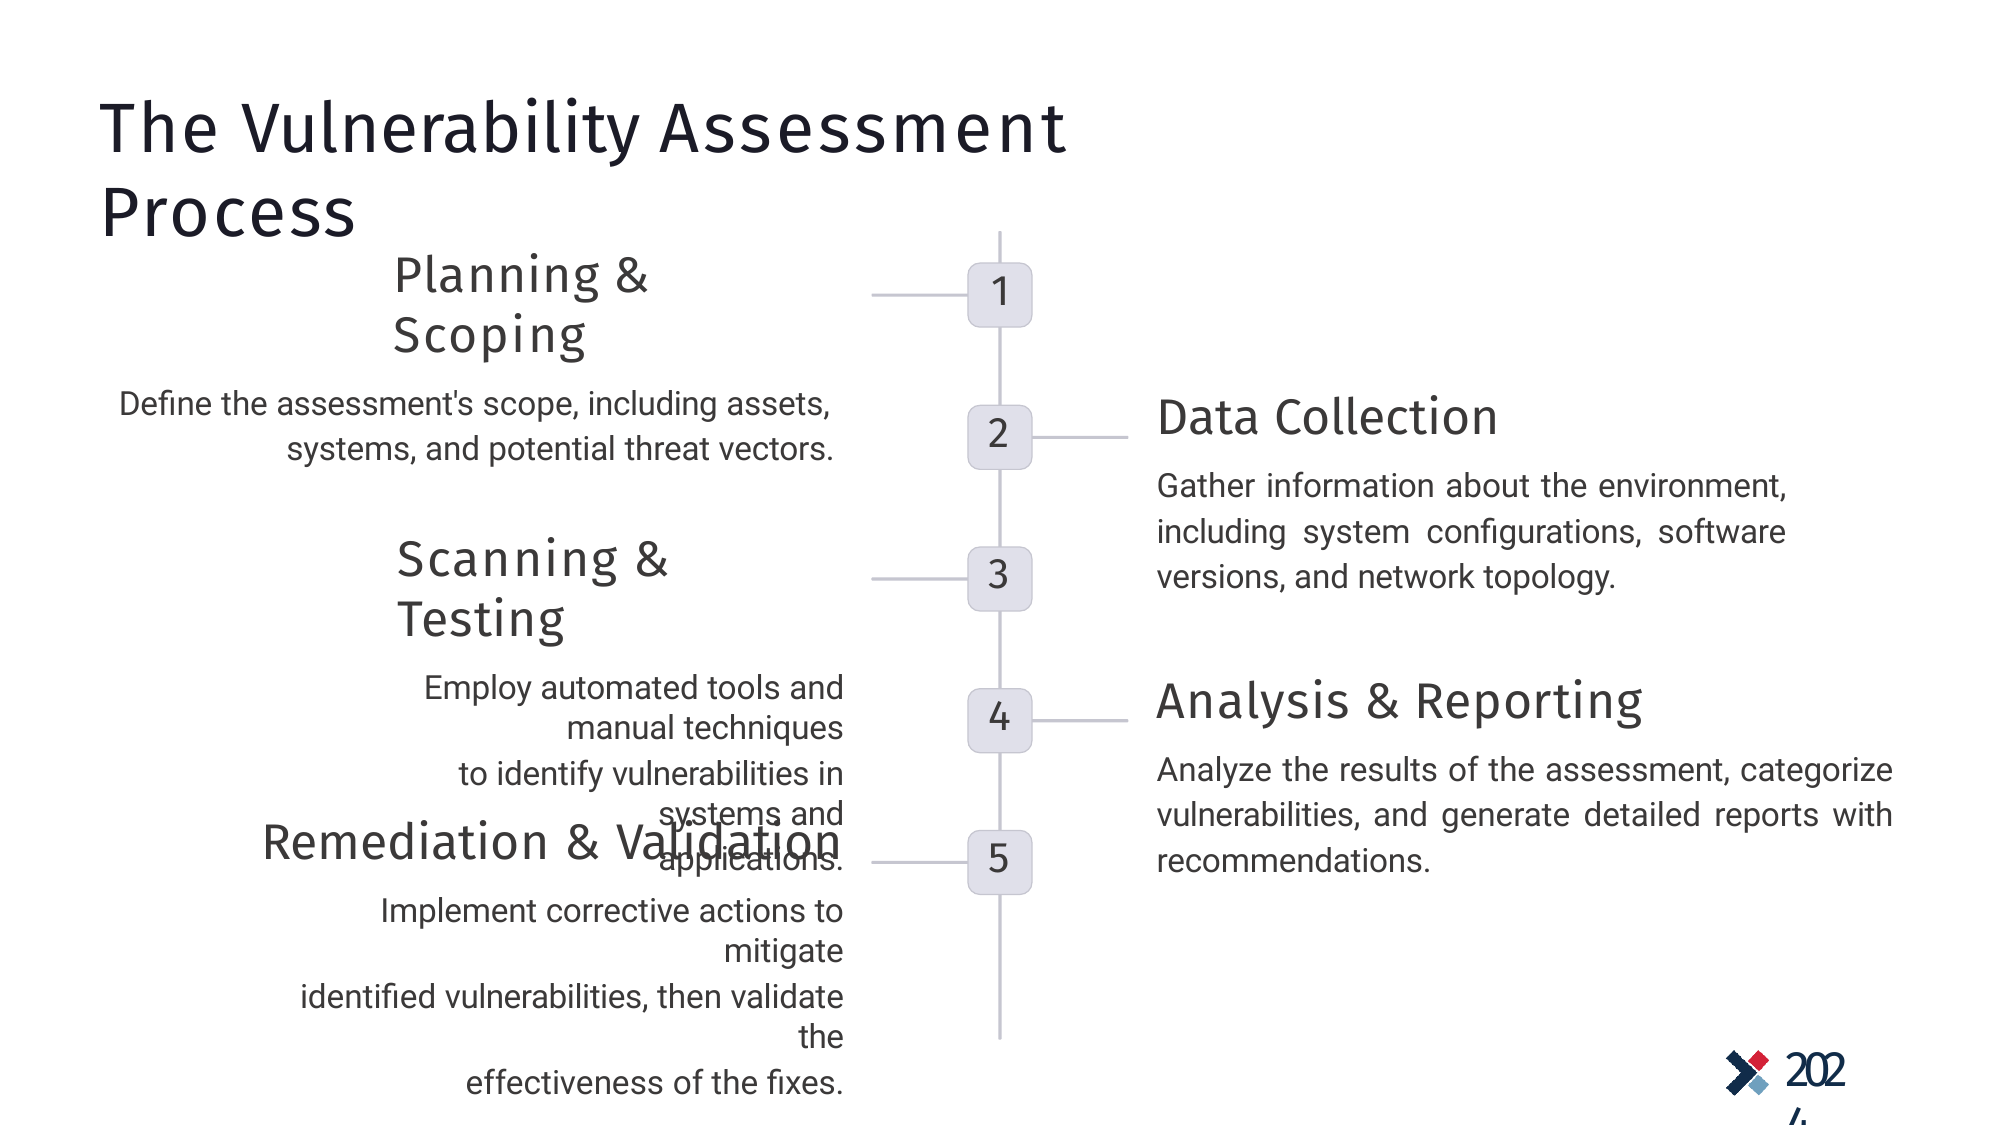

# The Vulnerability Assessment Process
Planning & Scoping
Define the assessment's scope, including assets, systems, and potential threat vectors.

1
Data Collection
Gather information about the environment, including system configurations, software versions, and network topology.
2

Scanning & Testing
Employ automated tools and manual techniques
to identify vulnerabilities in systems and
applications.
3

Analysis & Reporting
Analyze the results of the assessment, categorize vulnerabilities, and generate detailed reports with recommendations.
4

Remediation & Validation
Implement corrective actions to mitigate
identified vulnerabilities, then validate the
effectiveness of the fixes.
5

2024